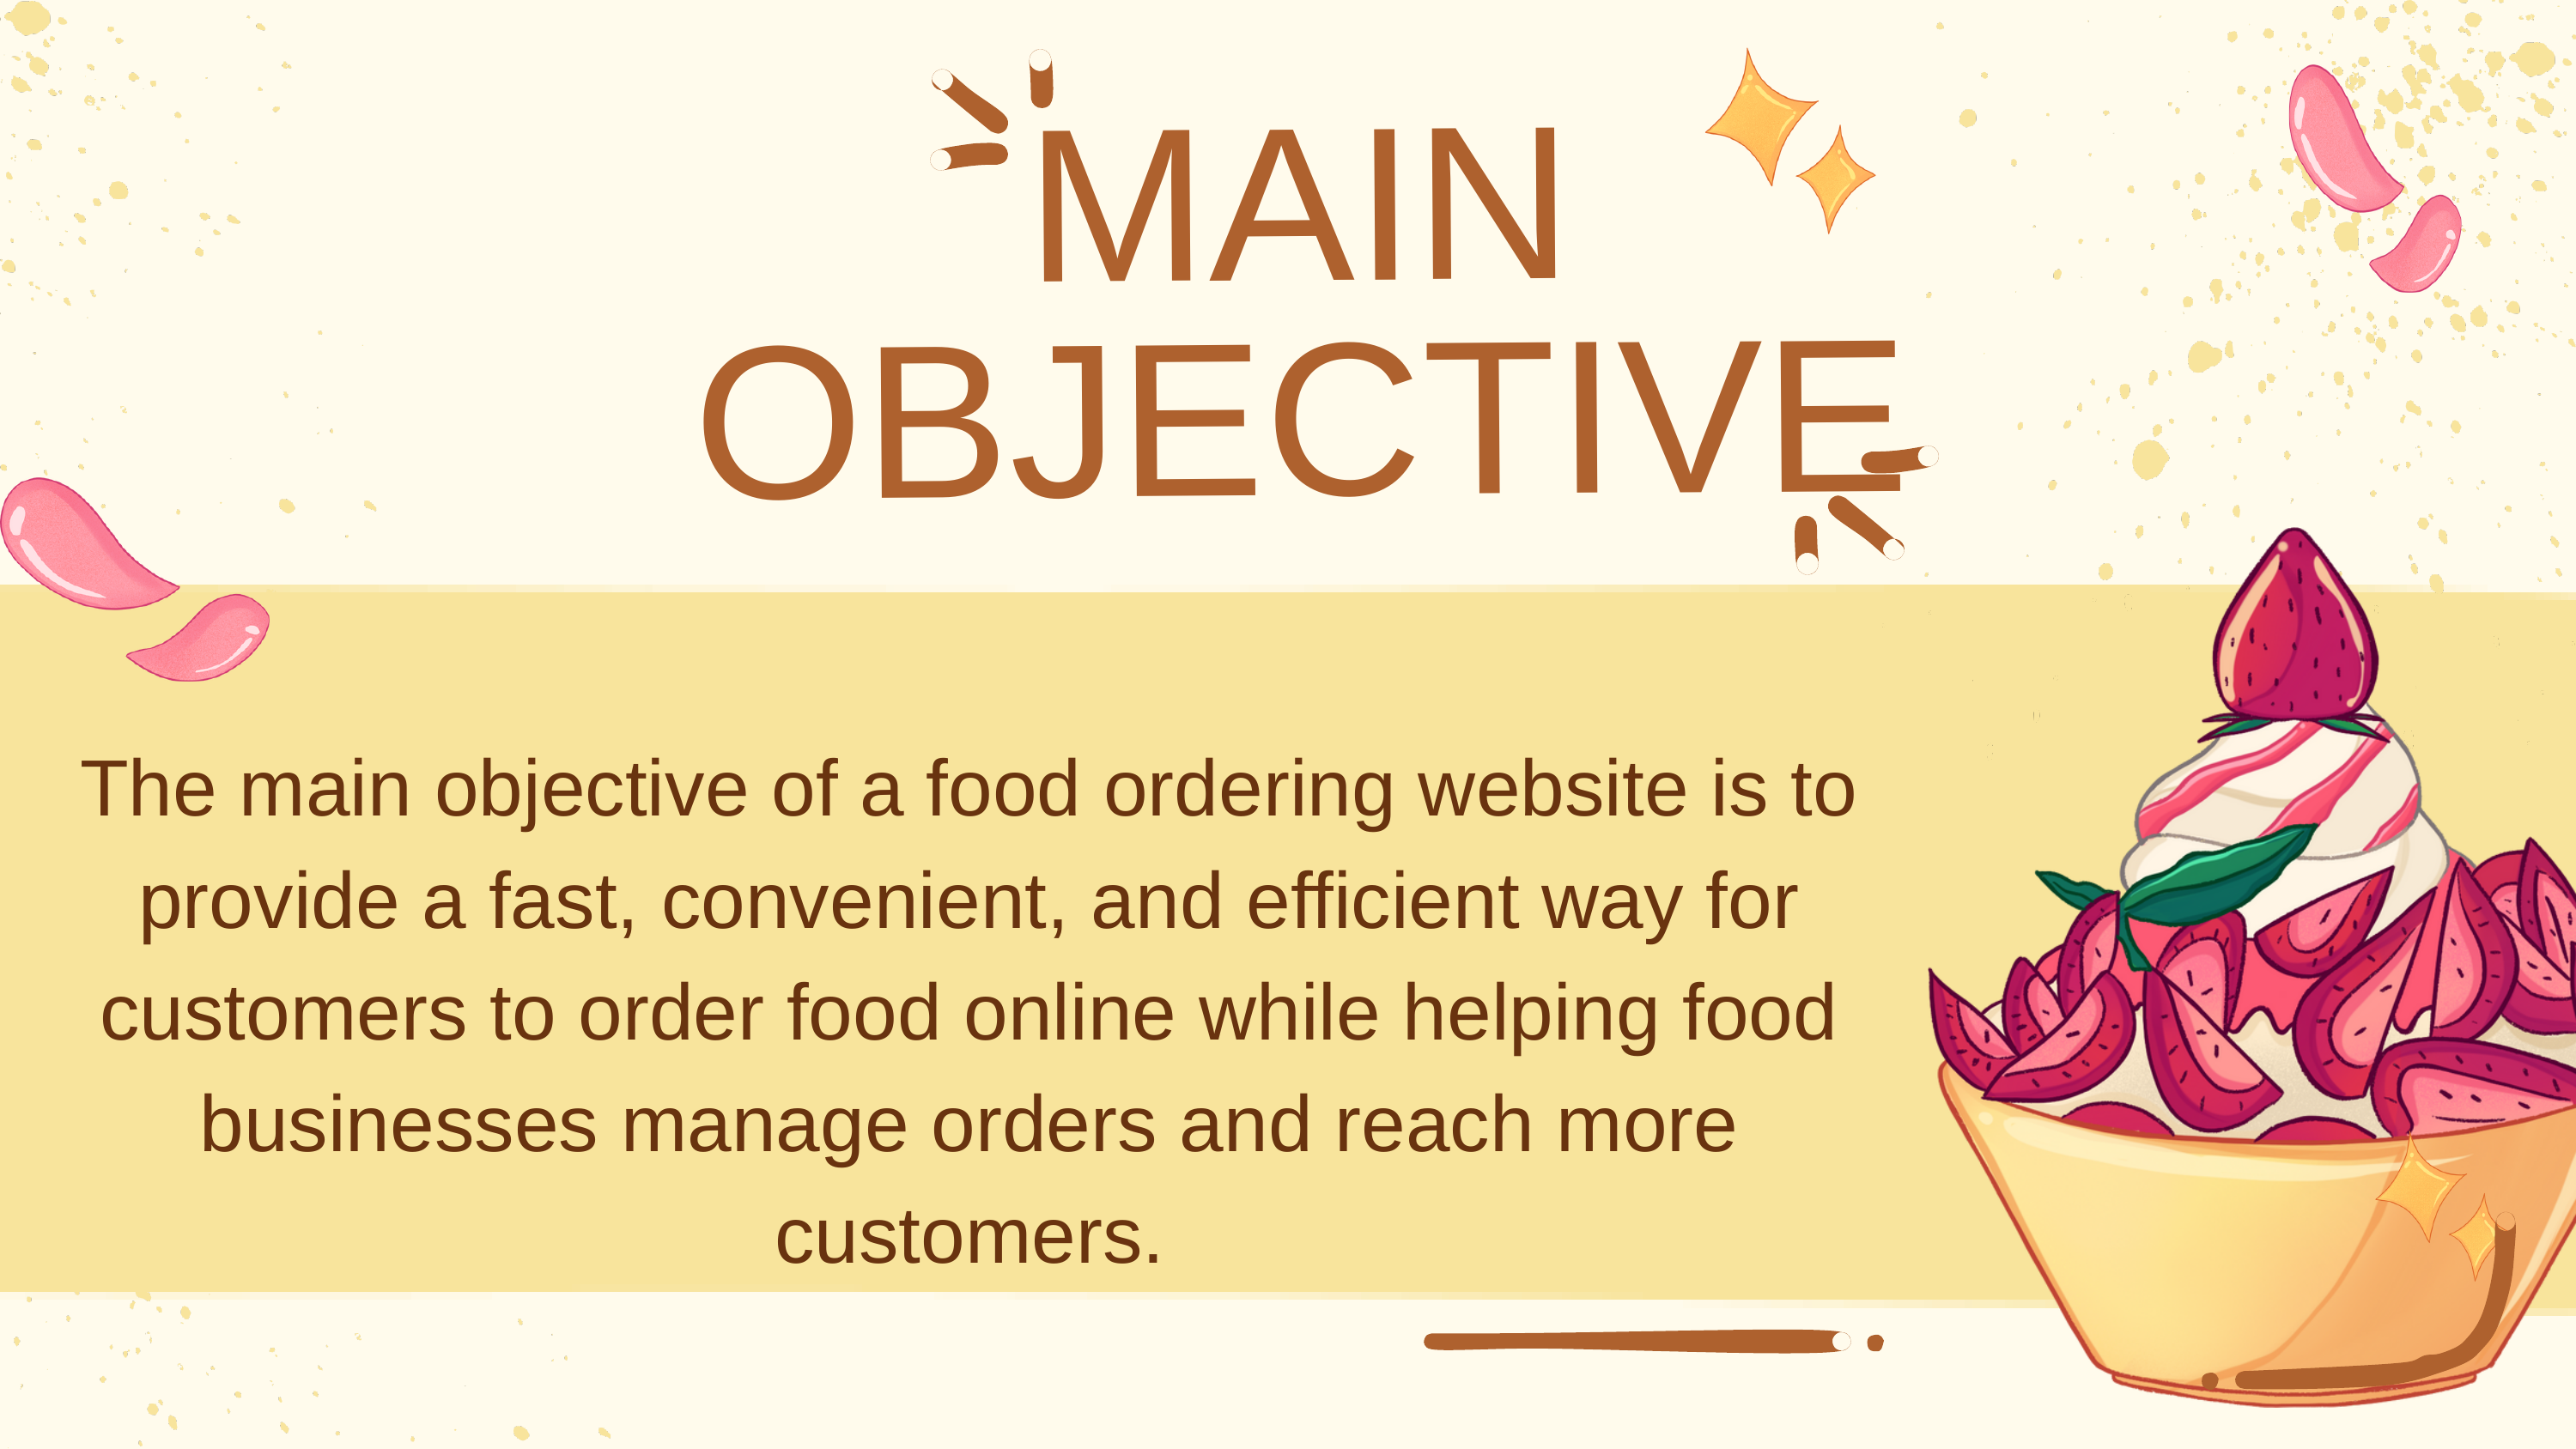

MAIN
OBJECTIVE

The main objective of a food ordering website is to provide a fast, convenient, and efficient way for customers to order food online while helping food businesses manage orders and reach more customers.